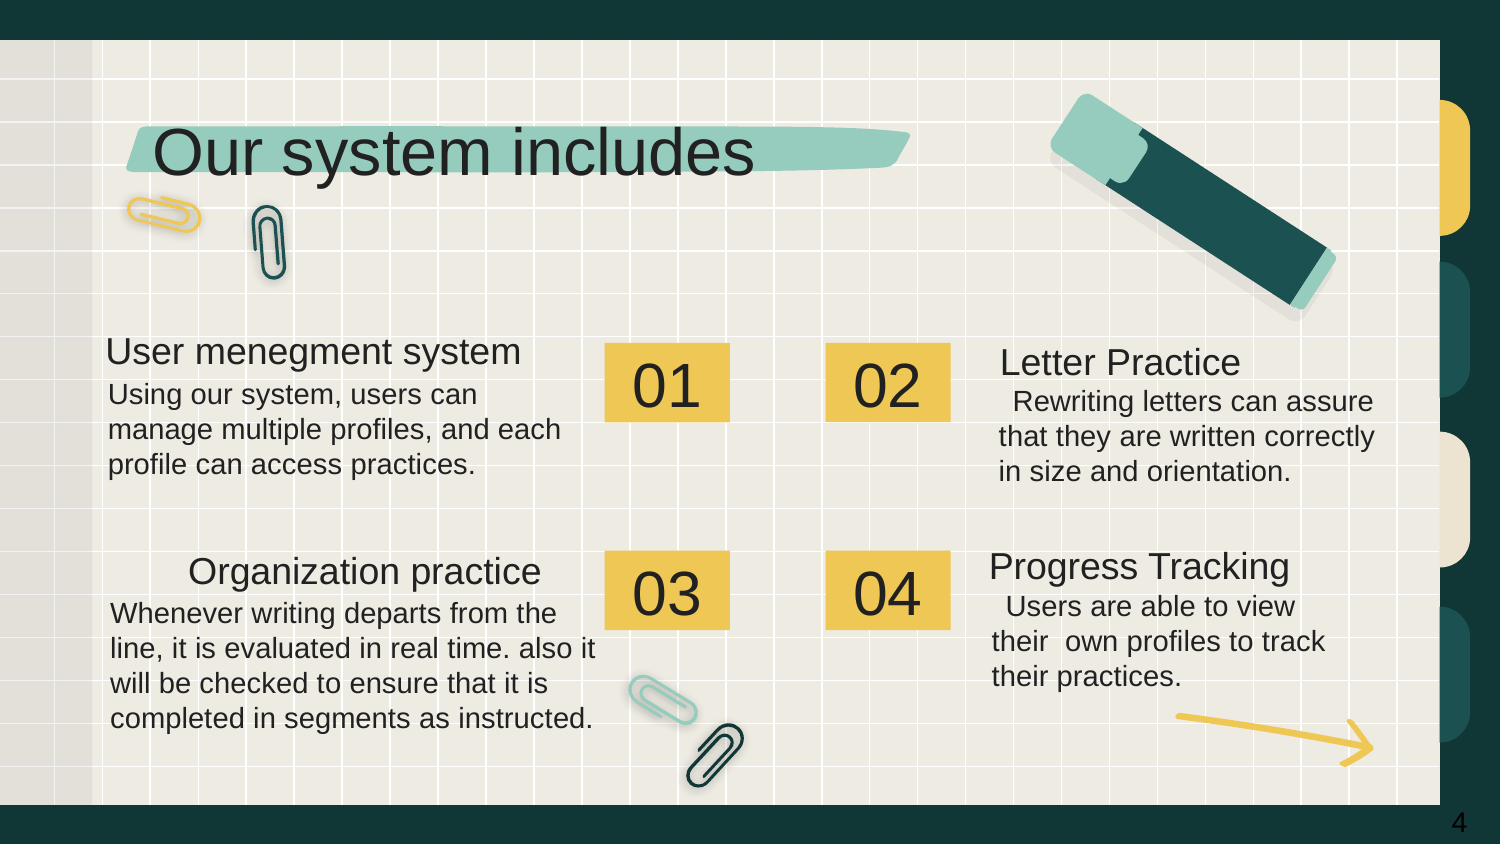

Our system includes

User menegment system
Letter Practice
02
# 01
	Using our system, users can manage multiple profiles, and each profile can access practices.

        Rewriting letters can assure that they are written correctly in size and orientation.
Organization practice
Progress Tracking
03
04
        Users are able to view their  own profiles to track their practices.
Whenever writing departs from the line, it is evaluated in real time. also it will be checked to ensure that it is completed in segments as instructed.

4